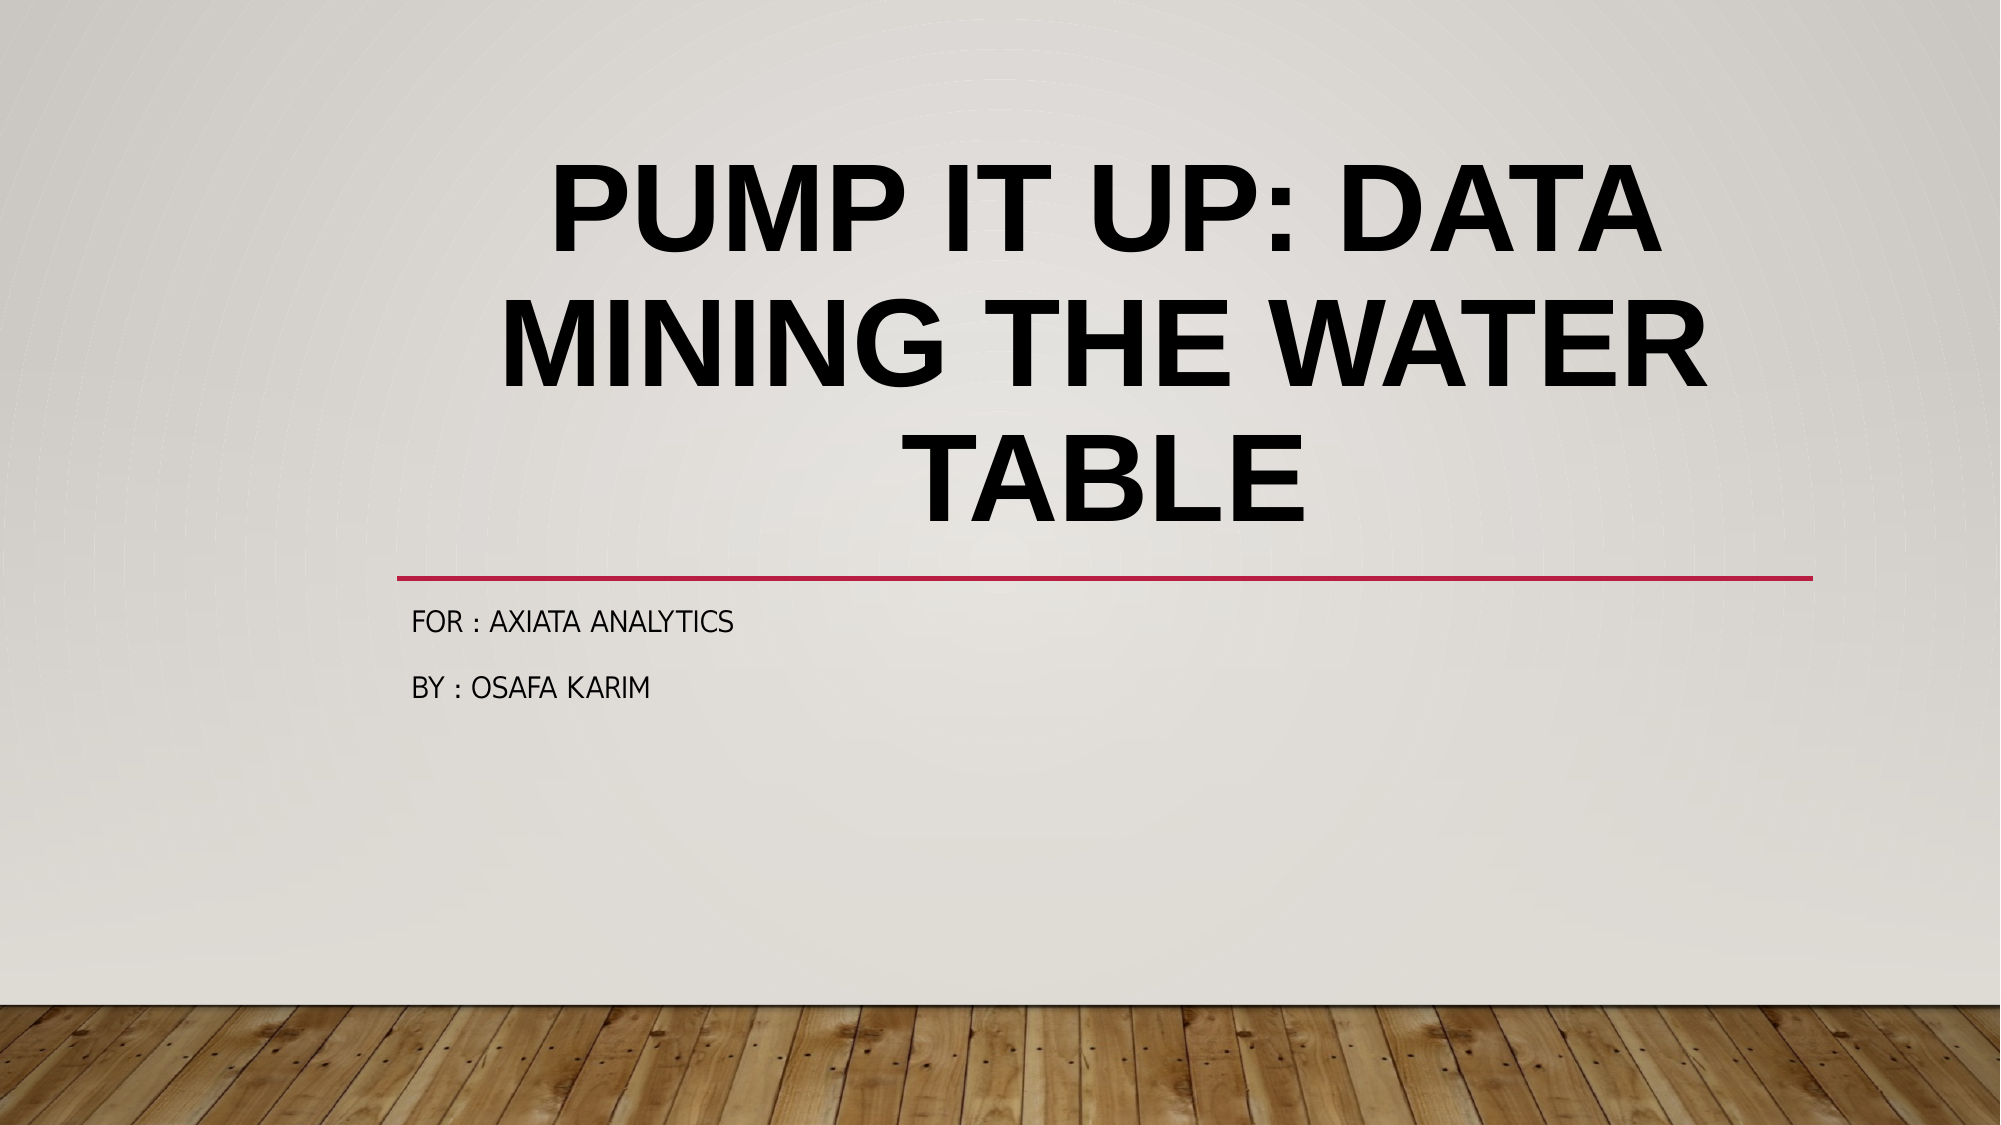

# Pump it Up: Data Mining the Water Table
For : Axiata Analytics
By : Osafa Karim